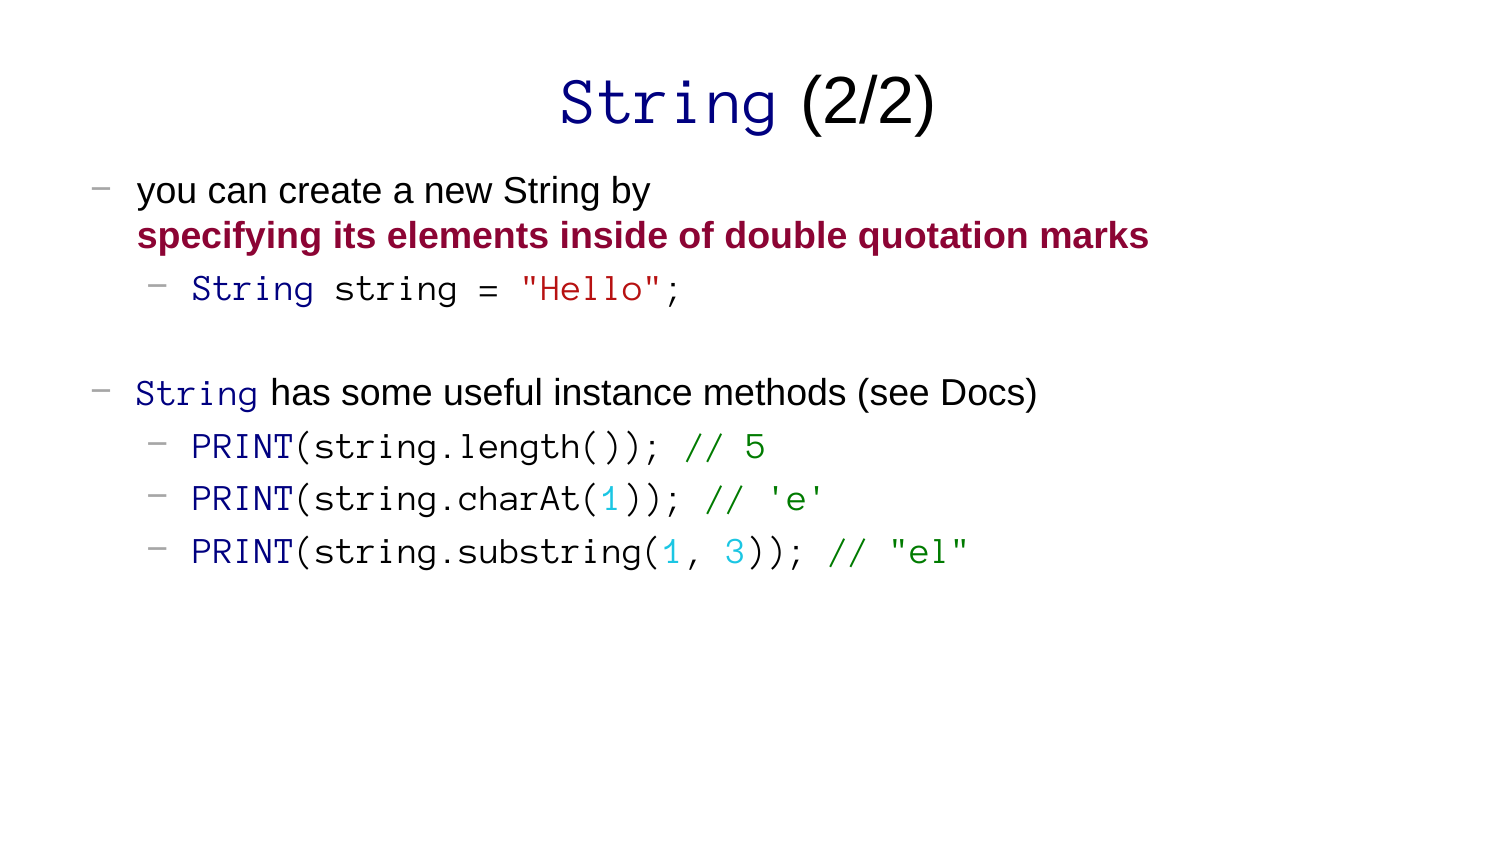

# String (2/2)
you can create a new String by
specifying its elements inside of double quotation marks
String string = "Hello";

String has some useful instance methods (see Docs)
PRINT(string.length()); // 5
PRINT(string.charAt(1)); // 'e'
PRINT(string.substring(1, 3)); // "el"